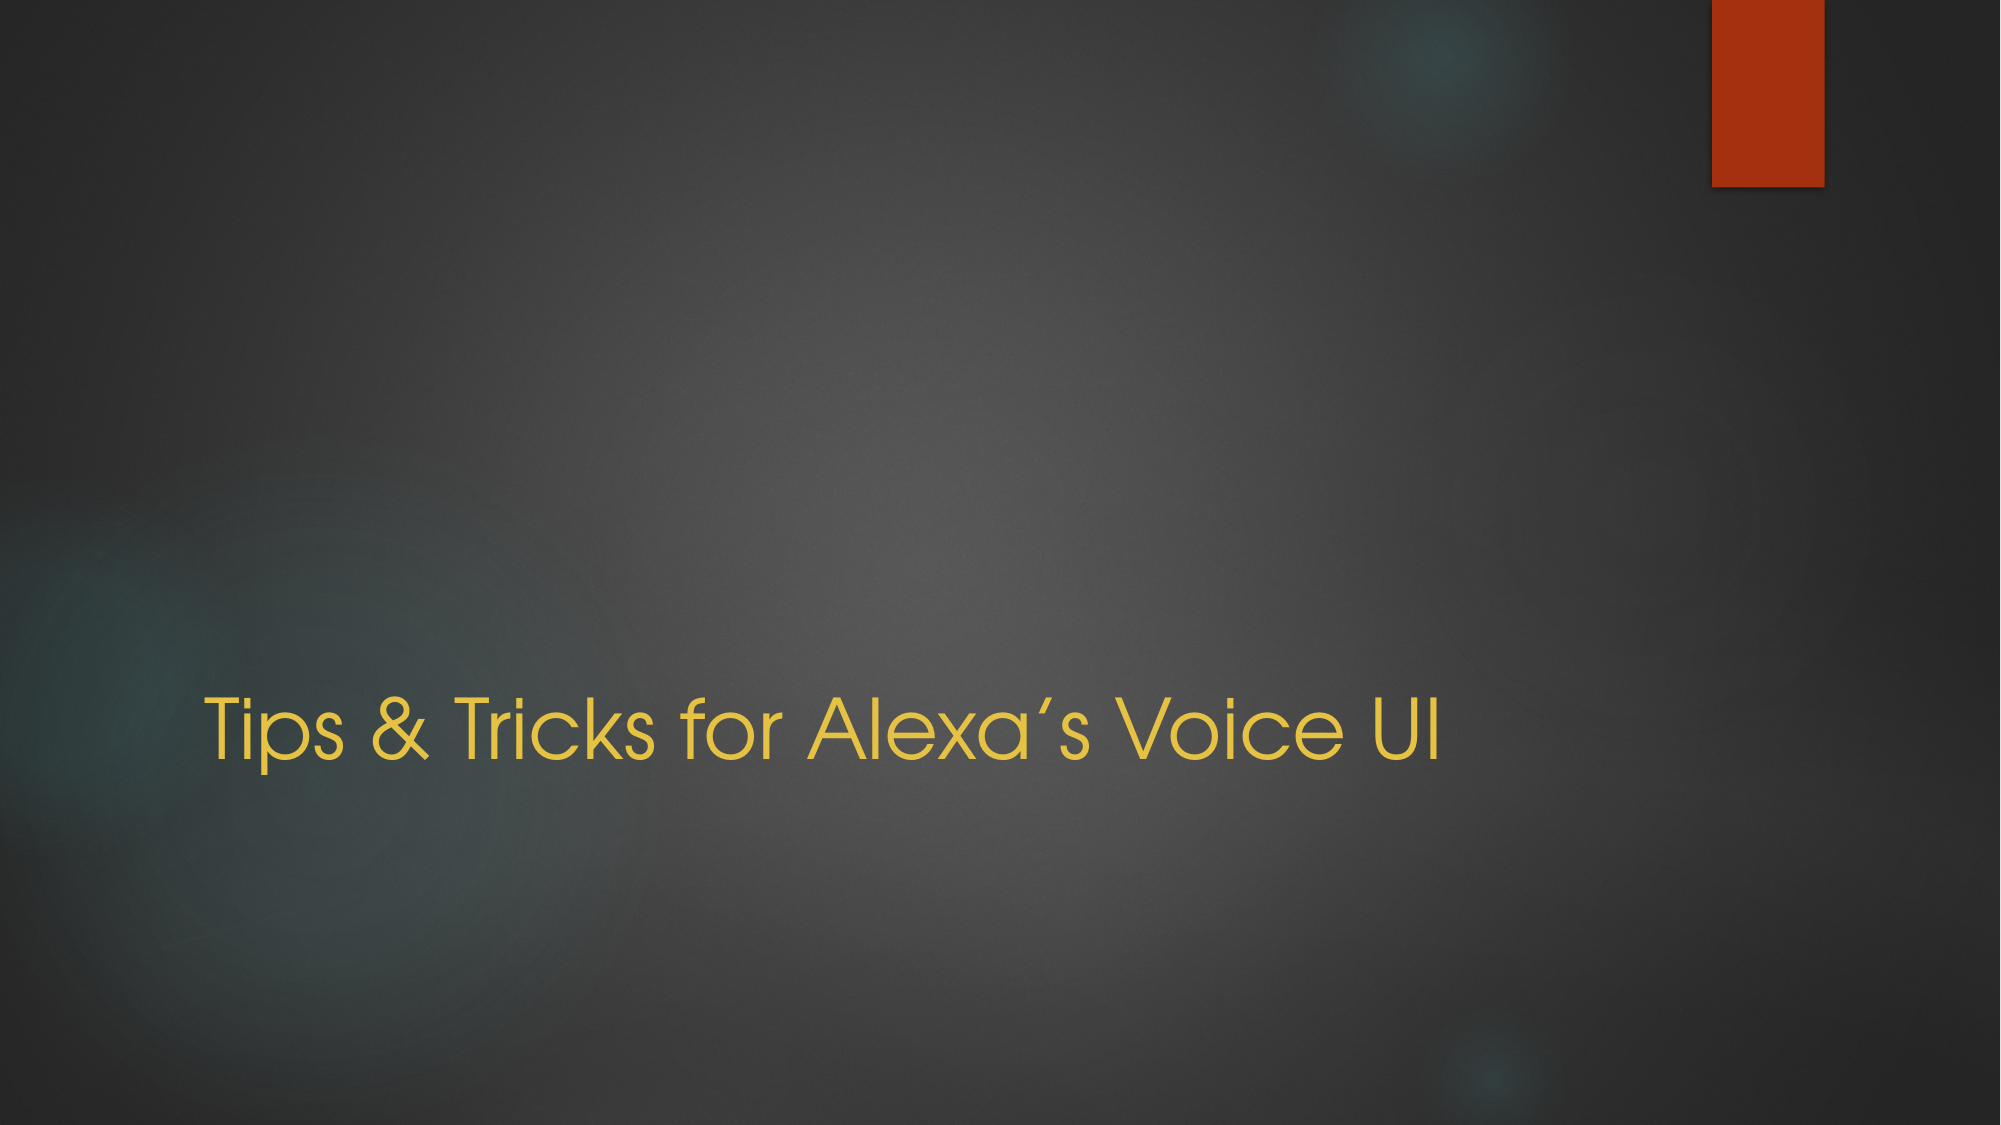

# Tips & Tricks for Alexa’s Voice UI